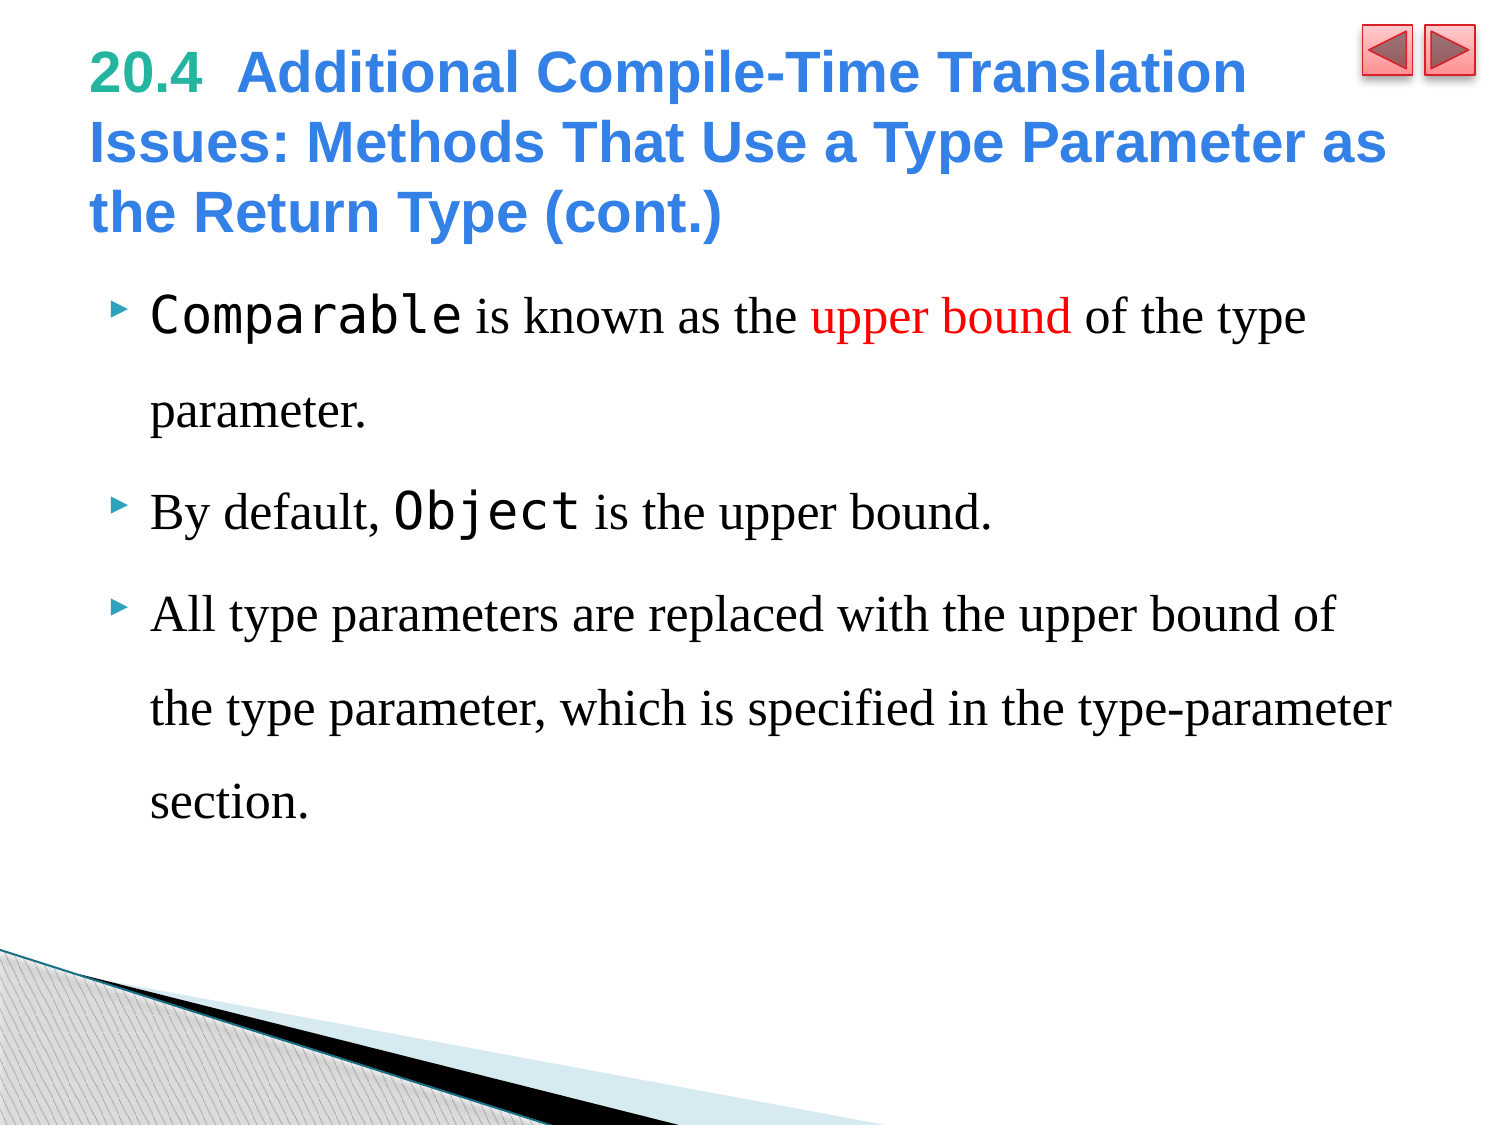

# 20.4  Additional Compile-Time Translation Issues: Methods That Use a Type Parameter as the Return Type (cont.)
Comparable is known as the upper bound of the type parameter.
By default, Object is the upper bound.
All type parameters are replaced with the upper bound of the type parameter, which is specified in the type-parameter section.